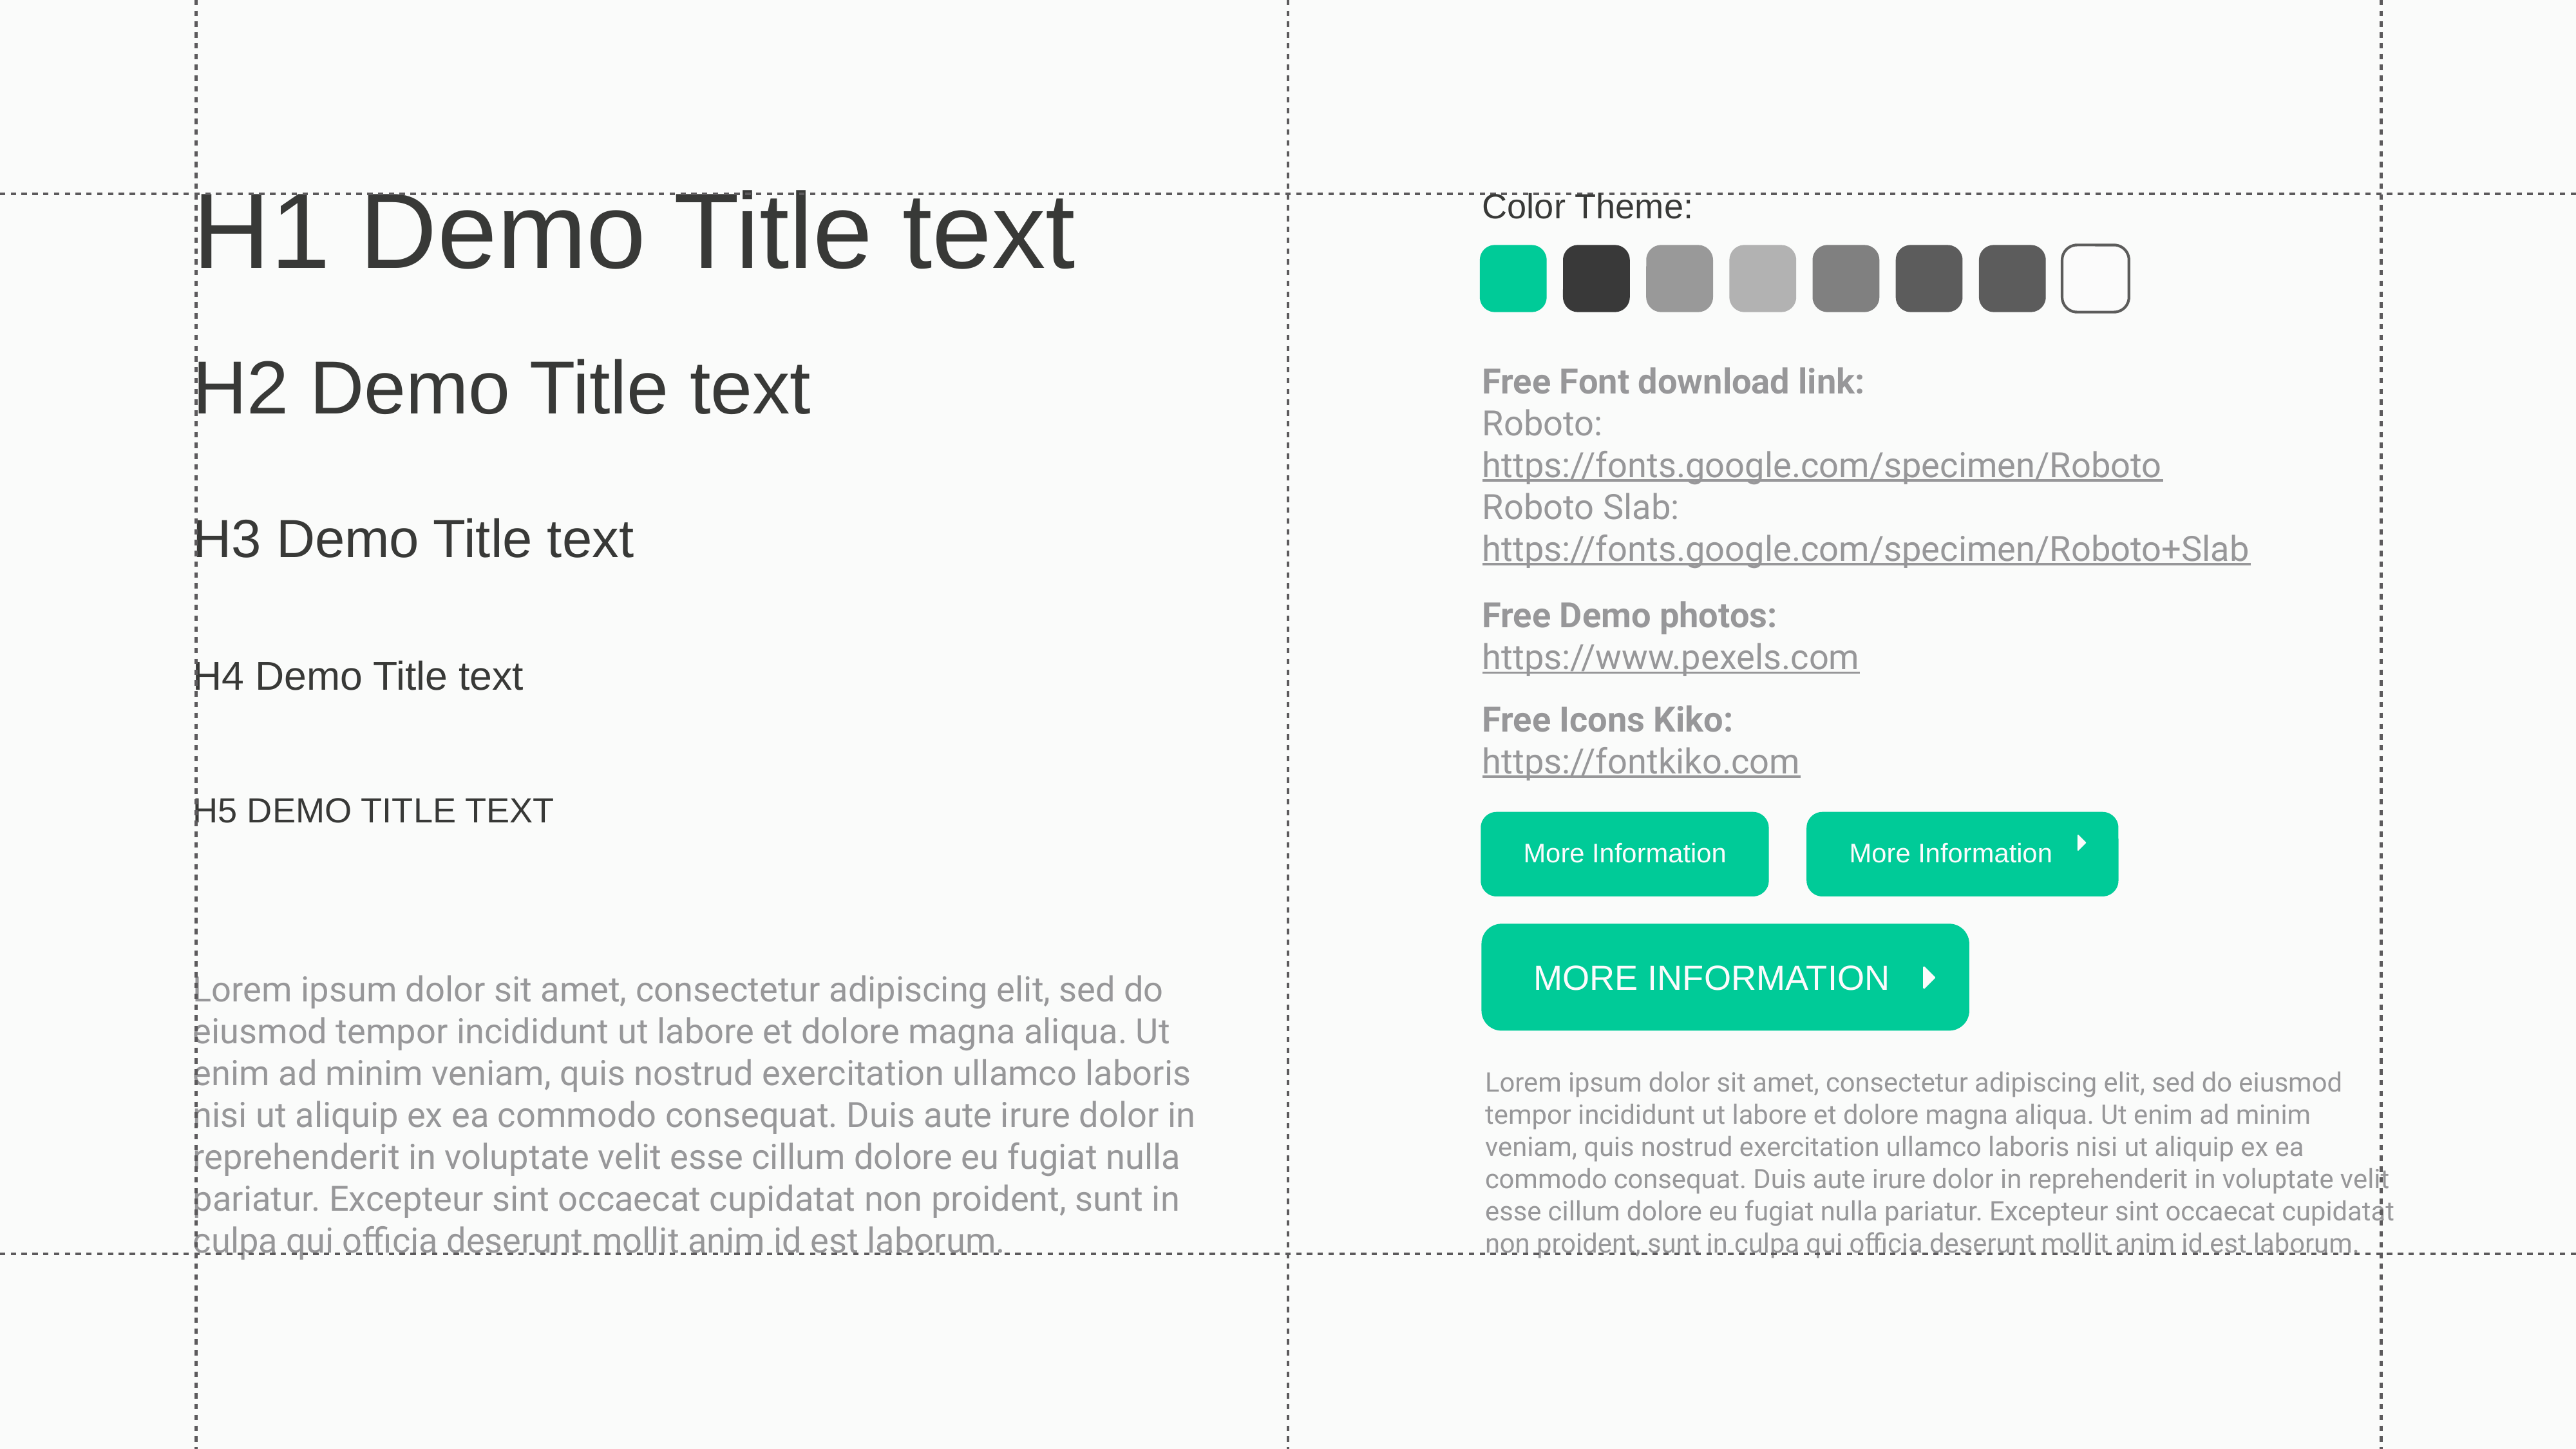

H1 Demo Title text
Color Theme:

H2 Demo Title text
Free Font download link:
Roboto: https://fonts.google.com/specimen/Roboto
Roboto Slab: https://fonts.google.com/specimen/Roboto+Slab
H3 Demo Title text
Free Demo photos:
https://www.pexels.com
H4 Demo Title text
Free Icons Kiko:
https://fontkiko.com
H5 Demo Title text

More Information
More Information

More Information
Lorem ipsum dolor sit amet, consectetur adipiscing elit, sed do eiusmod tempor incididunt ut labore et dolore magna aliqua. Ut enim ad minim veniam, quis nostrud exercitation ullamco laboris nisi ut aliquip ex ea commodo consequat. Duis aute irure dolor in reprehenderit in voluptate velit esse cillum dolore eu fugiat nulla pariatur. Excepteur sint occaecat cupidatat non proident, sunt in culpa qui officia deserunt mollit anim id est laborum.

Lorem ipsum dolor sit amet, consectetur adipiscing elit, sed do eiusmod tempor incididunt ut labore et dolore magna aliqua. Ut enim ad minim veniam, quis nostrud exercitation ullamco laboris nisi ut aliquip ex ea commodo consequat. Duis aute irure dolor in reprehenderit in voluptate velit esse cillum dolore eu fugiat nulla pariatur. Excepteur sint occaecat cupidatat non proident, sunt in culpa qui officia deserunt mollit anim id est laborum.